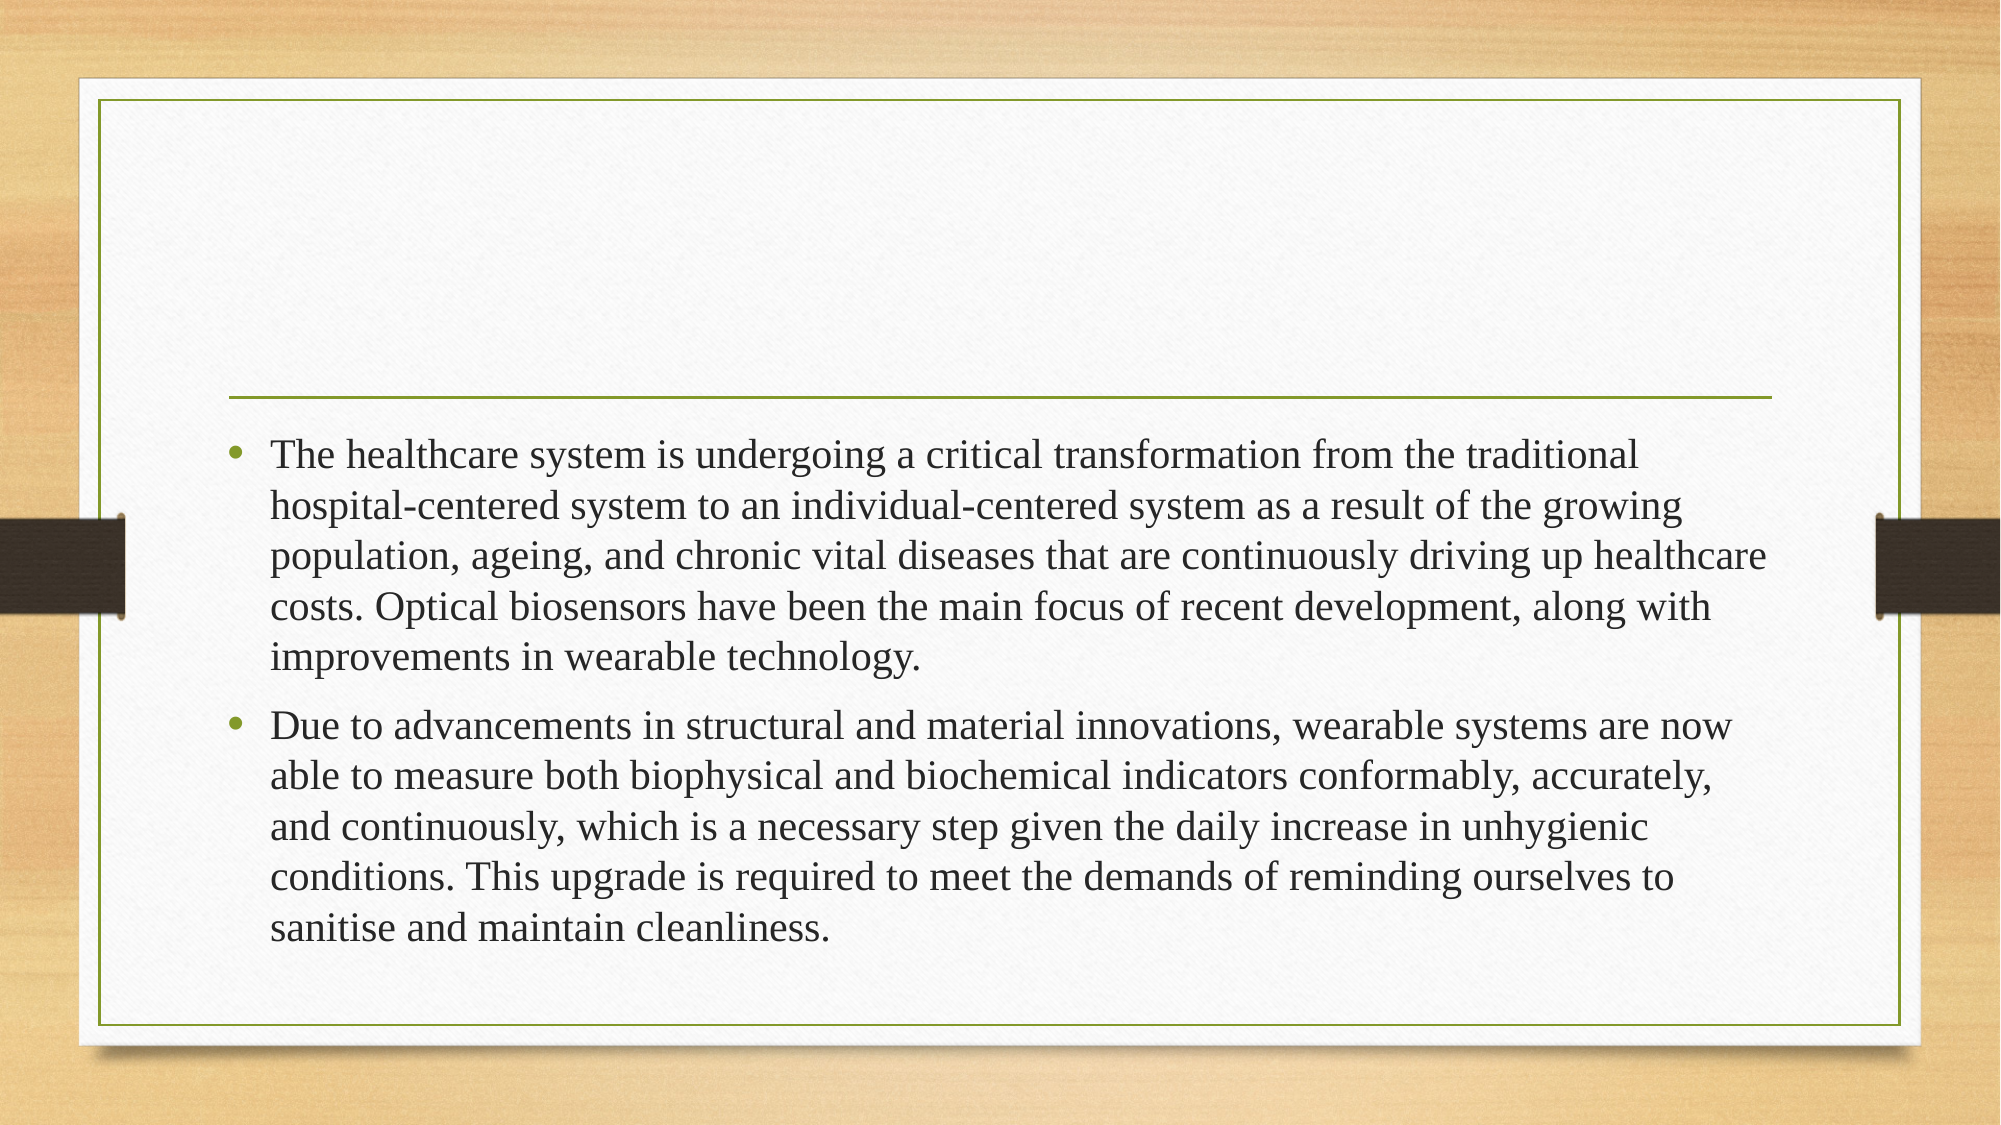

The healthcare system is undergoing a critical transformation from the traditional hospital-centered system to an individual-centered system as a result of the growing population, ageing, and chronic vital diseases that are continuously driving up healthcare costs. Optical biosensors have been the main focus of recent development, along with improvements in wearable technology.
Due to advancements in structural and material innovations, wearable systems are now able to measure both biophysical and biochemical indicators conformably, accurately, and continuously, which is a necessary step given the daily increase in unhygienic conditions. This upgrade is required to meet the demands of reminding ourselves to sanitise and maintain cleanliness.